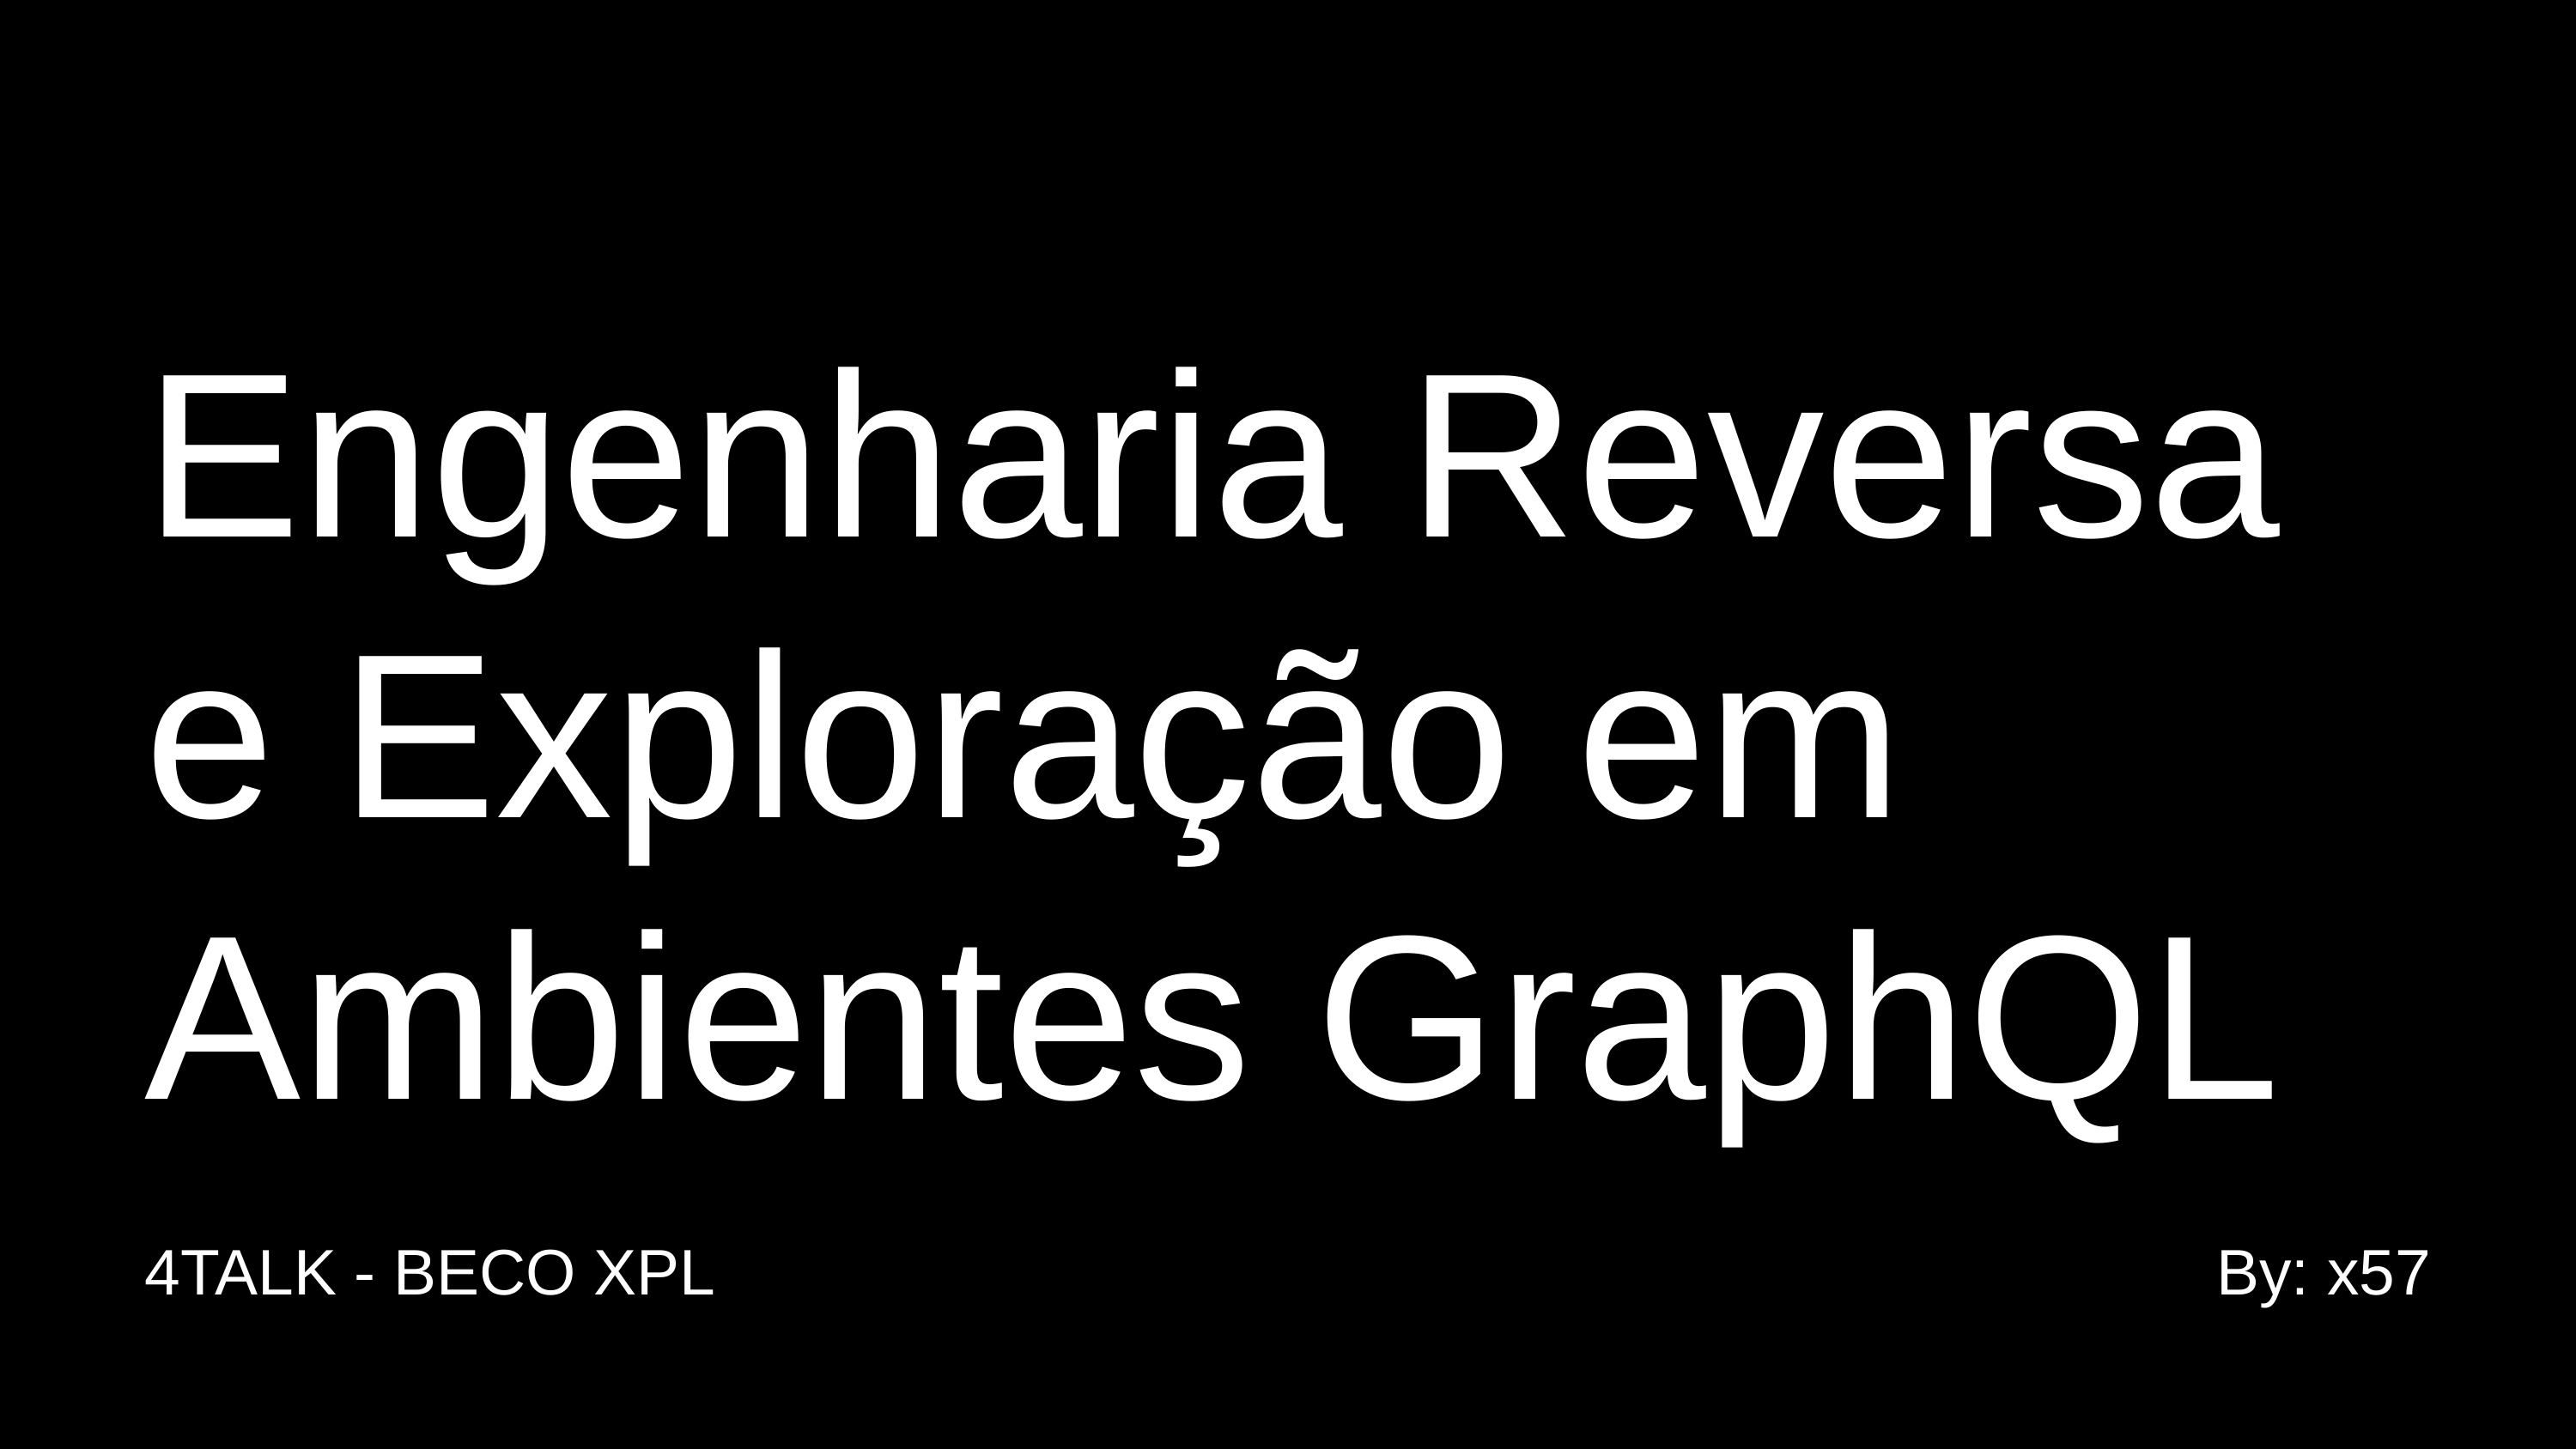

Engenharia Reversa e Exploração em Ambientes GraphQL
4TALK - BECO XPL
By: x57